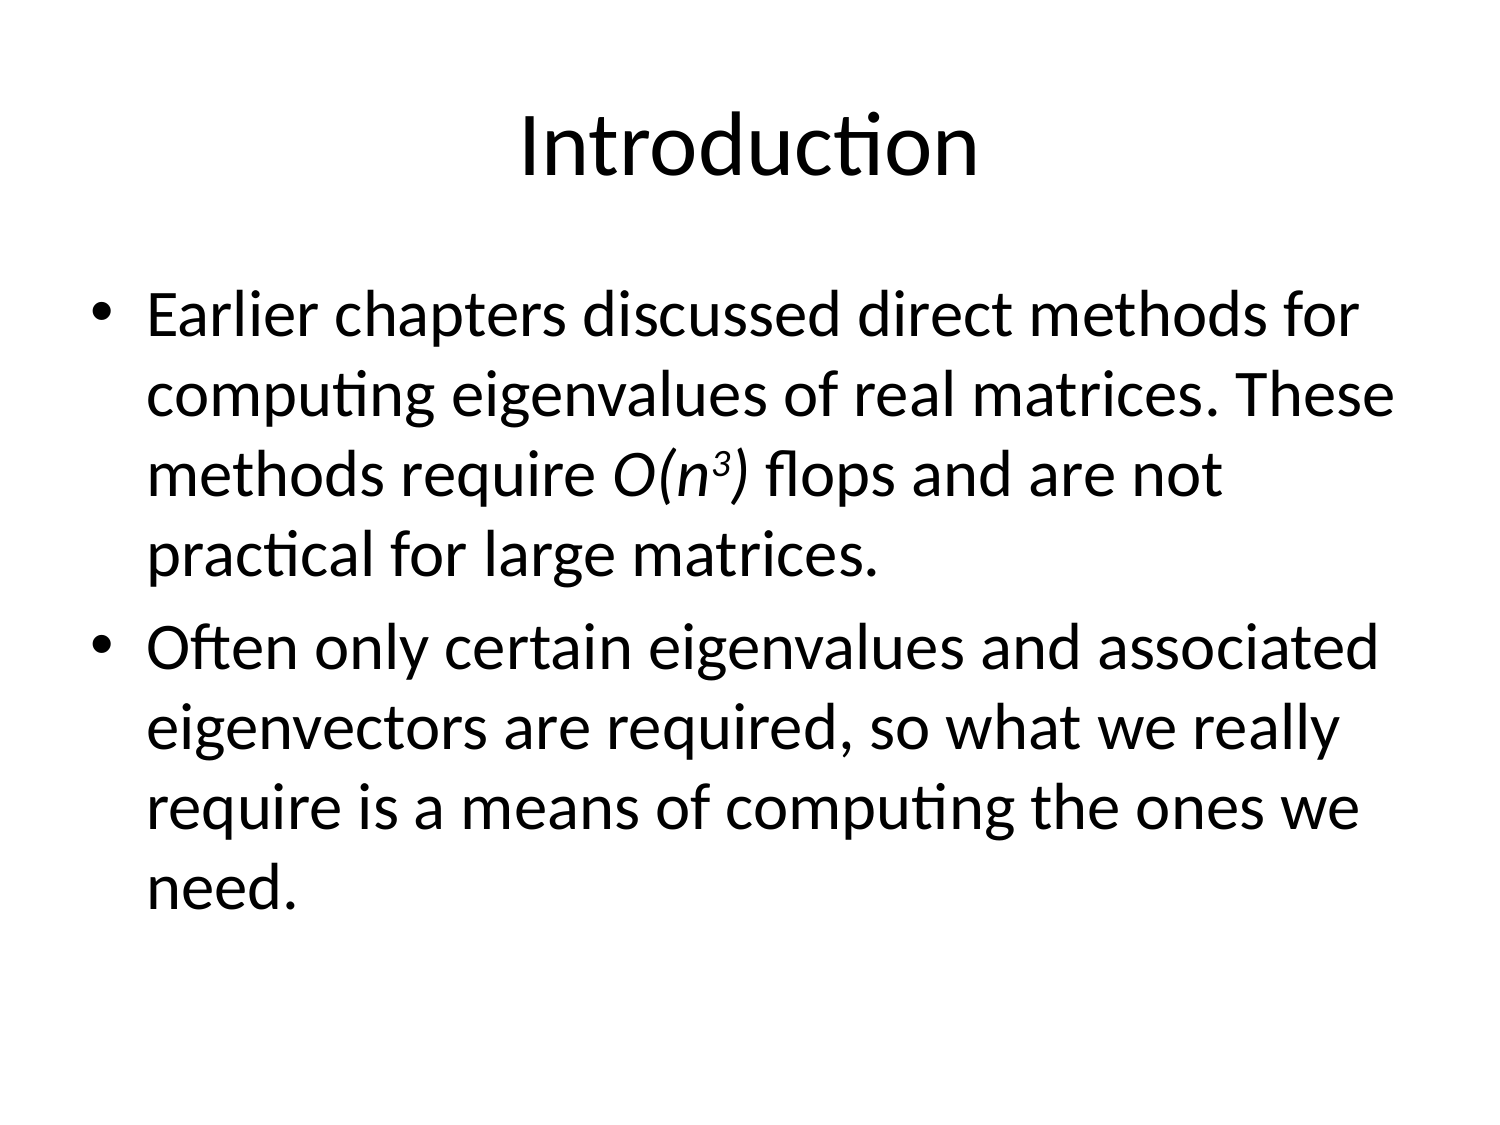

# Introduction
Earlier chapters discussed direct methods for computing eigenvalues of real matrices. These methods require O(n3) flops and are not practical for large matrices.
Often only certain eigenvalues and associated eigenvectors are required, so what we really require is a means of computing the ones we need.